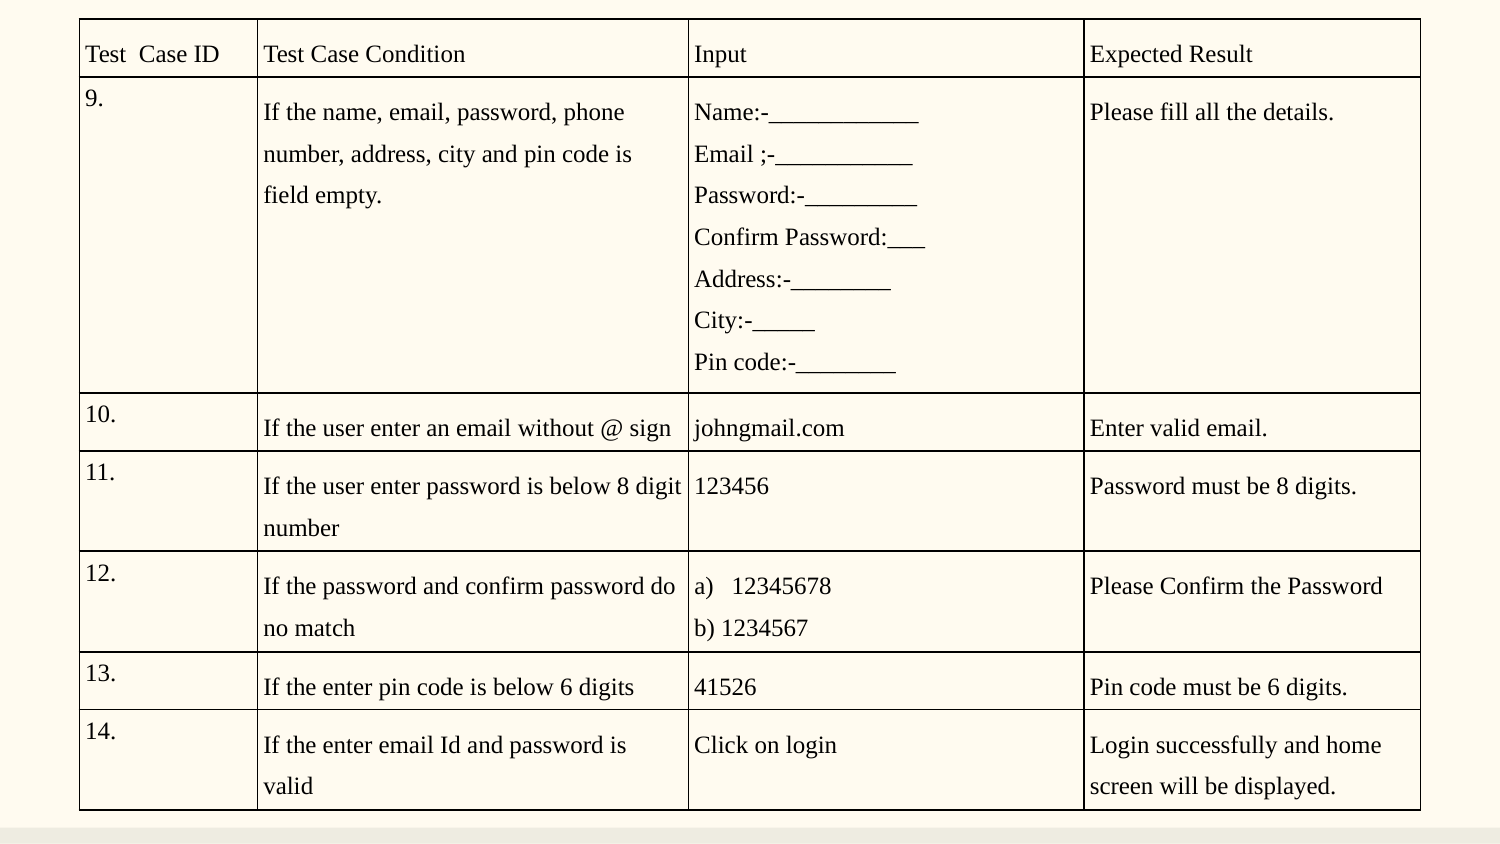

| Test Case ID | Test Case Condition | Input | Expected Result |
| --- | --- | --- | --- |
| 9. | If the name, email, password, phone number, address, city and pin code is field empty. | Name:-\_\_\_\_\_\_\_\_\_\_\_\_ Email ;-\_\_\_\_\_\_\_\_\_\_\_ Password:-\_\_\_\_\_\_\_\_\_ Confirm Password:\_\_\_ Address:-\_\_\_\_\_\_\_\_ City:-\_\_\_\_\_ Pin code:-\_\_\_\_\_\_\_\_ | Please fill all the details. |
| 10. | If the user enter an email without @ sign | johngmail.com | Enter valid email. |
| 11. | If the user enter password is below 8 digit number | 123456 | Password must be 8 digits. |
| 12. | If the password and confirm password do no match | 12345678 b) 1234567 | Please Confirm the Password |
| 13. | If the enter pin code is below 6 digits | 41526 | Pin code must be 6 digits. |
| 14. | If the enter email Id and password is valid | Click on login | Login successfully and home screen will be displayed. |